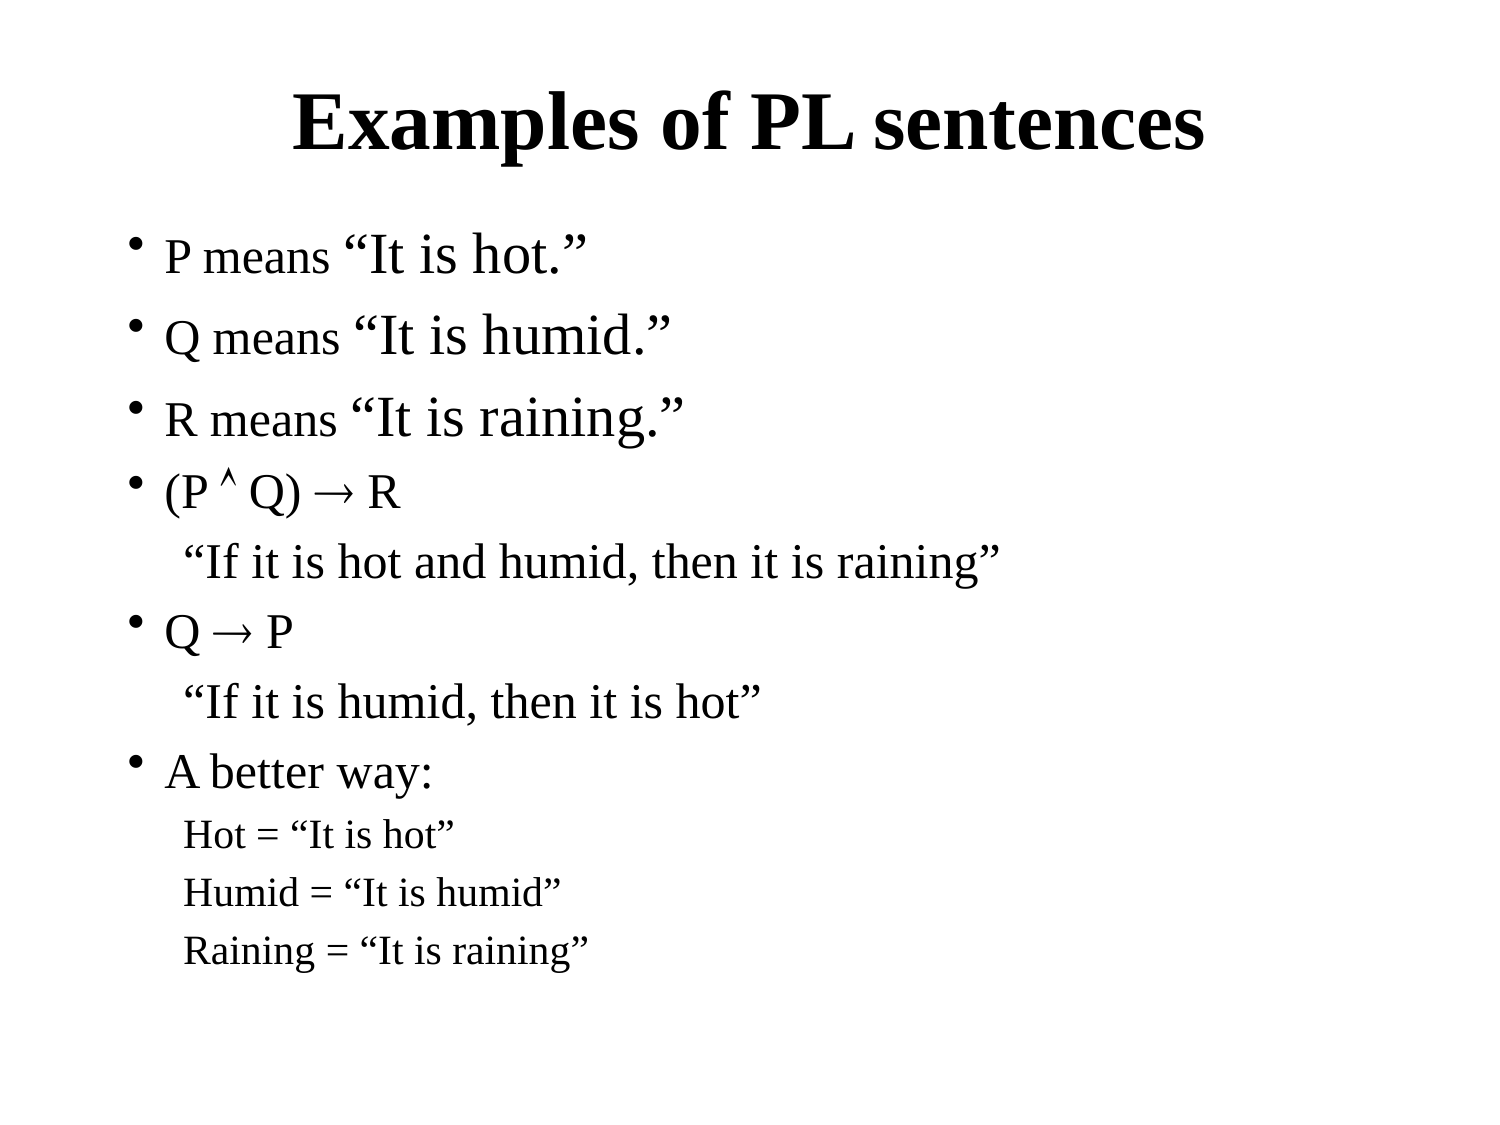

# Examples of PL sentences
P means “It is hot.”
Q means “It is humid.”
R means “It is raining.”
(P ∧ Q) → R
“If it is hot and humid, then it is raining”
Q → P
“If it is humid, then it is hot”
A better way:
Hot = “It is hot”
Humid = “It is humid”
Raining = “It is raining”